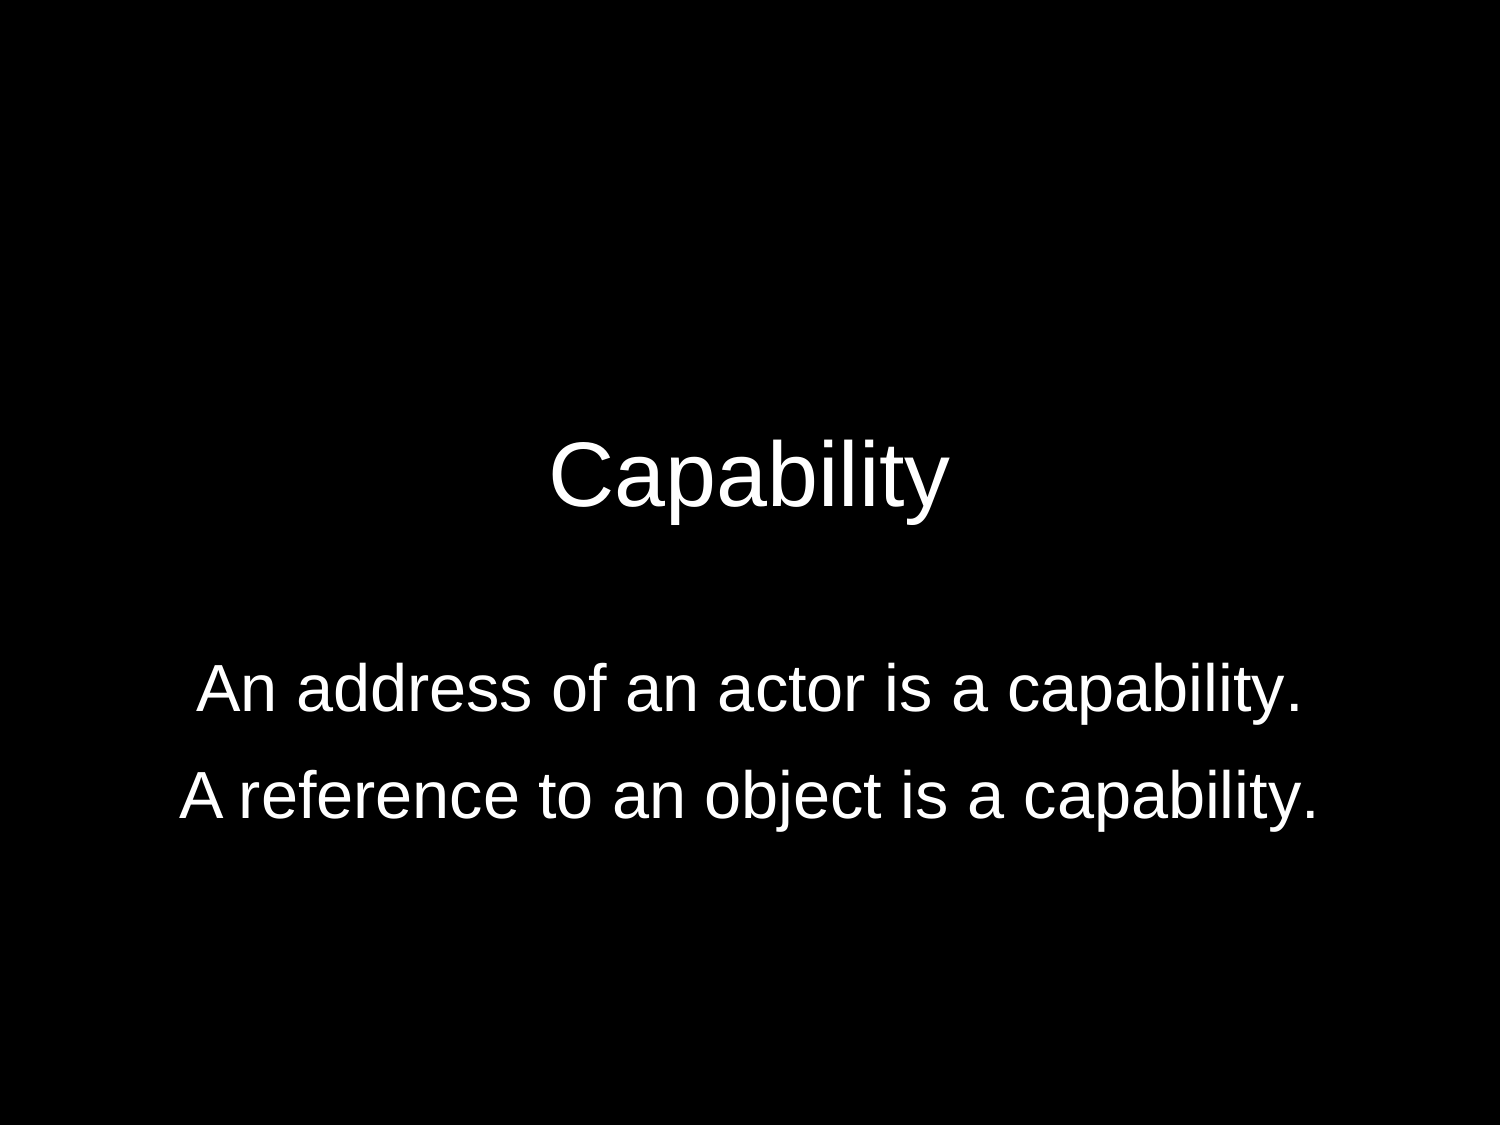

# Capability
An address of an actor is a capability.
A reference to an object is a capability.